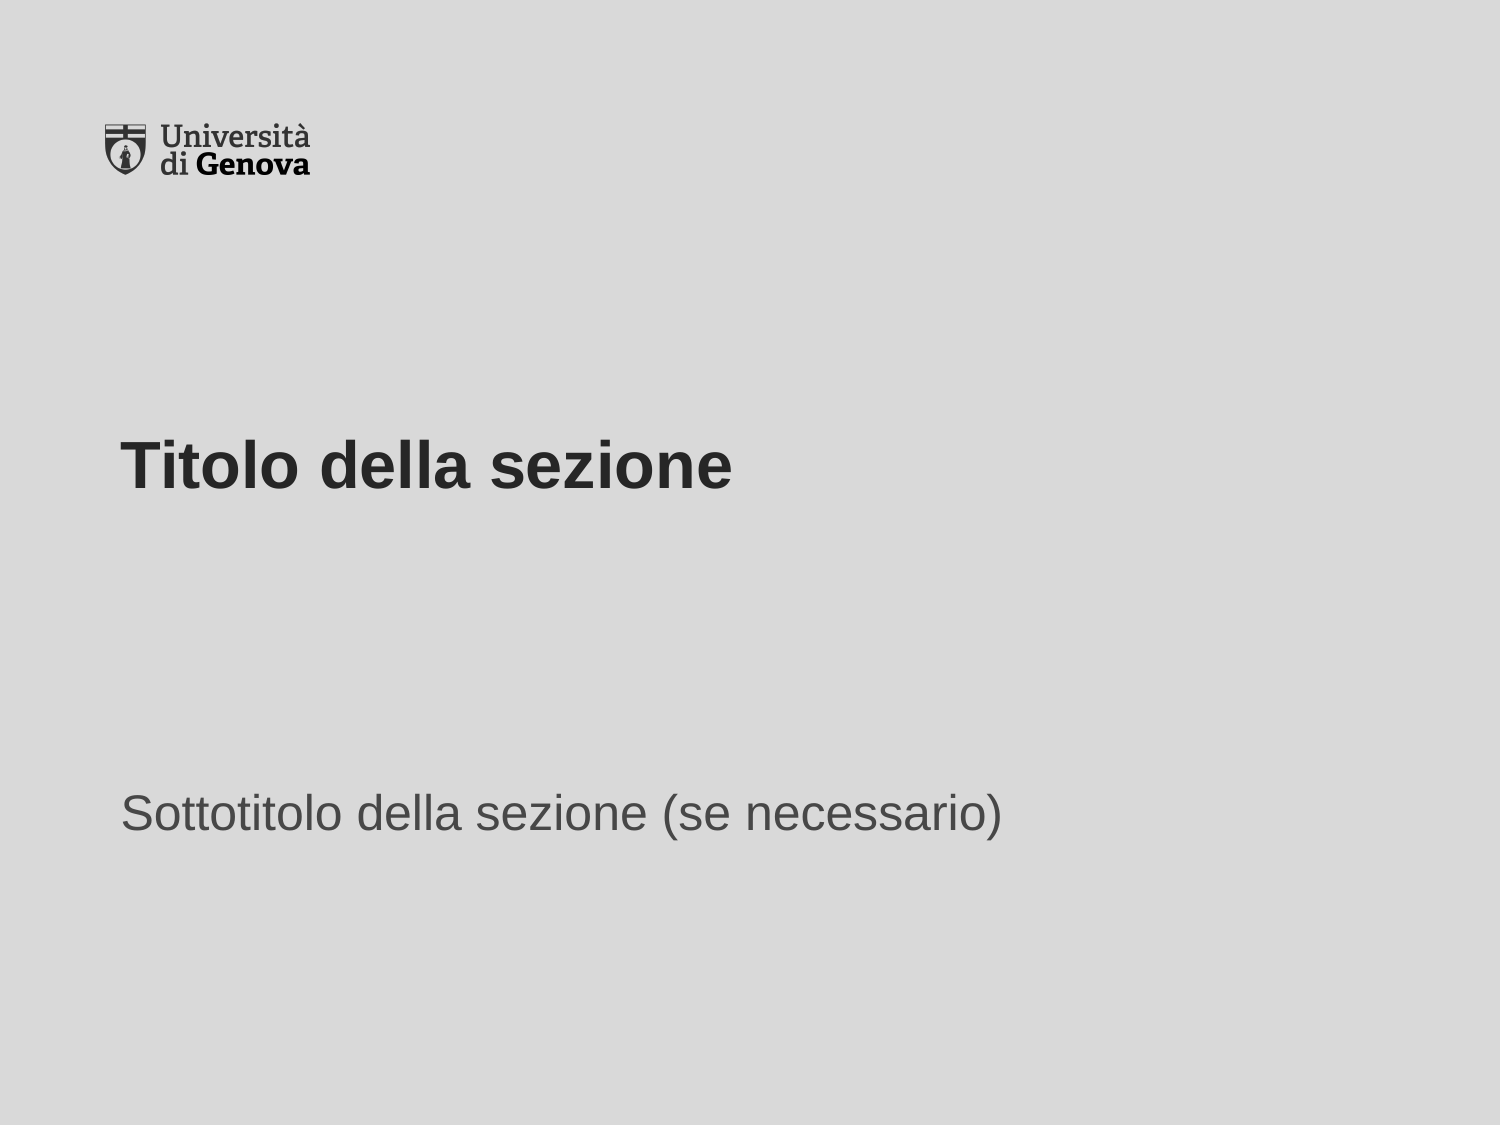

# Titolo della sezione
Sottotitolo della sezione (se necessario)